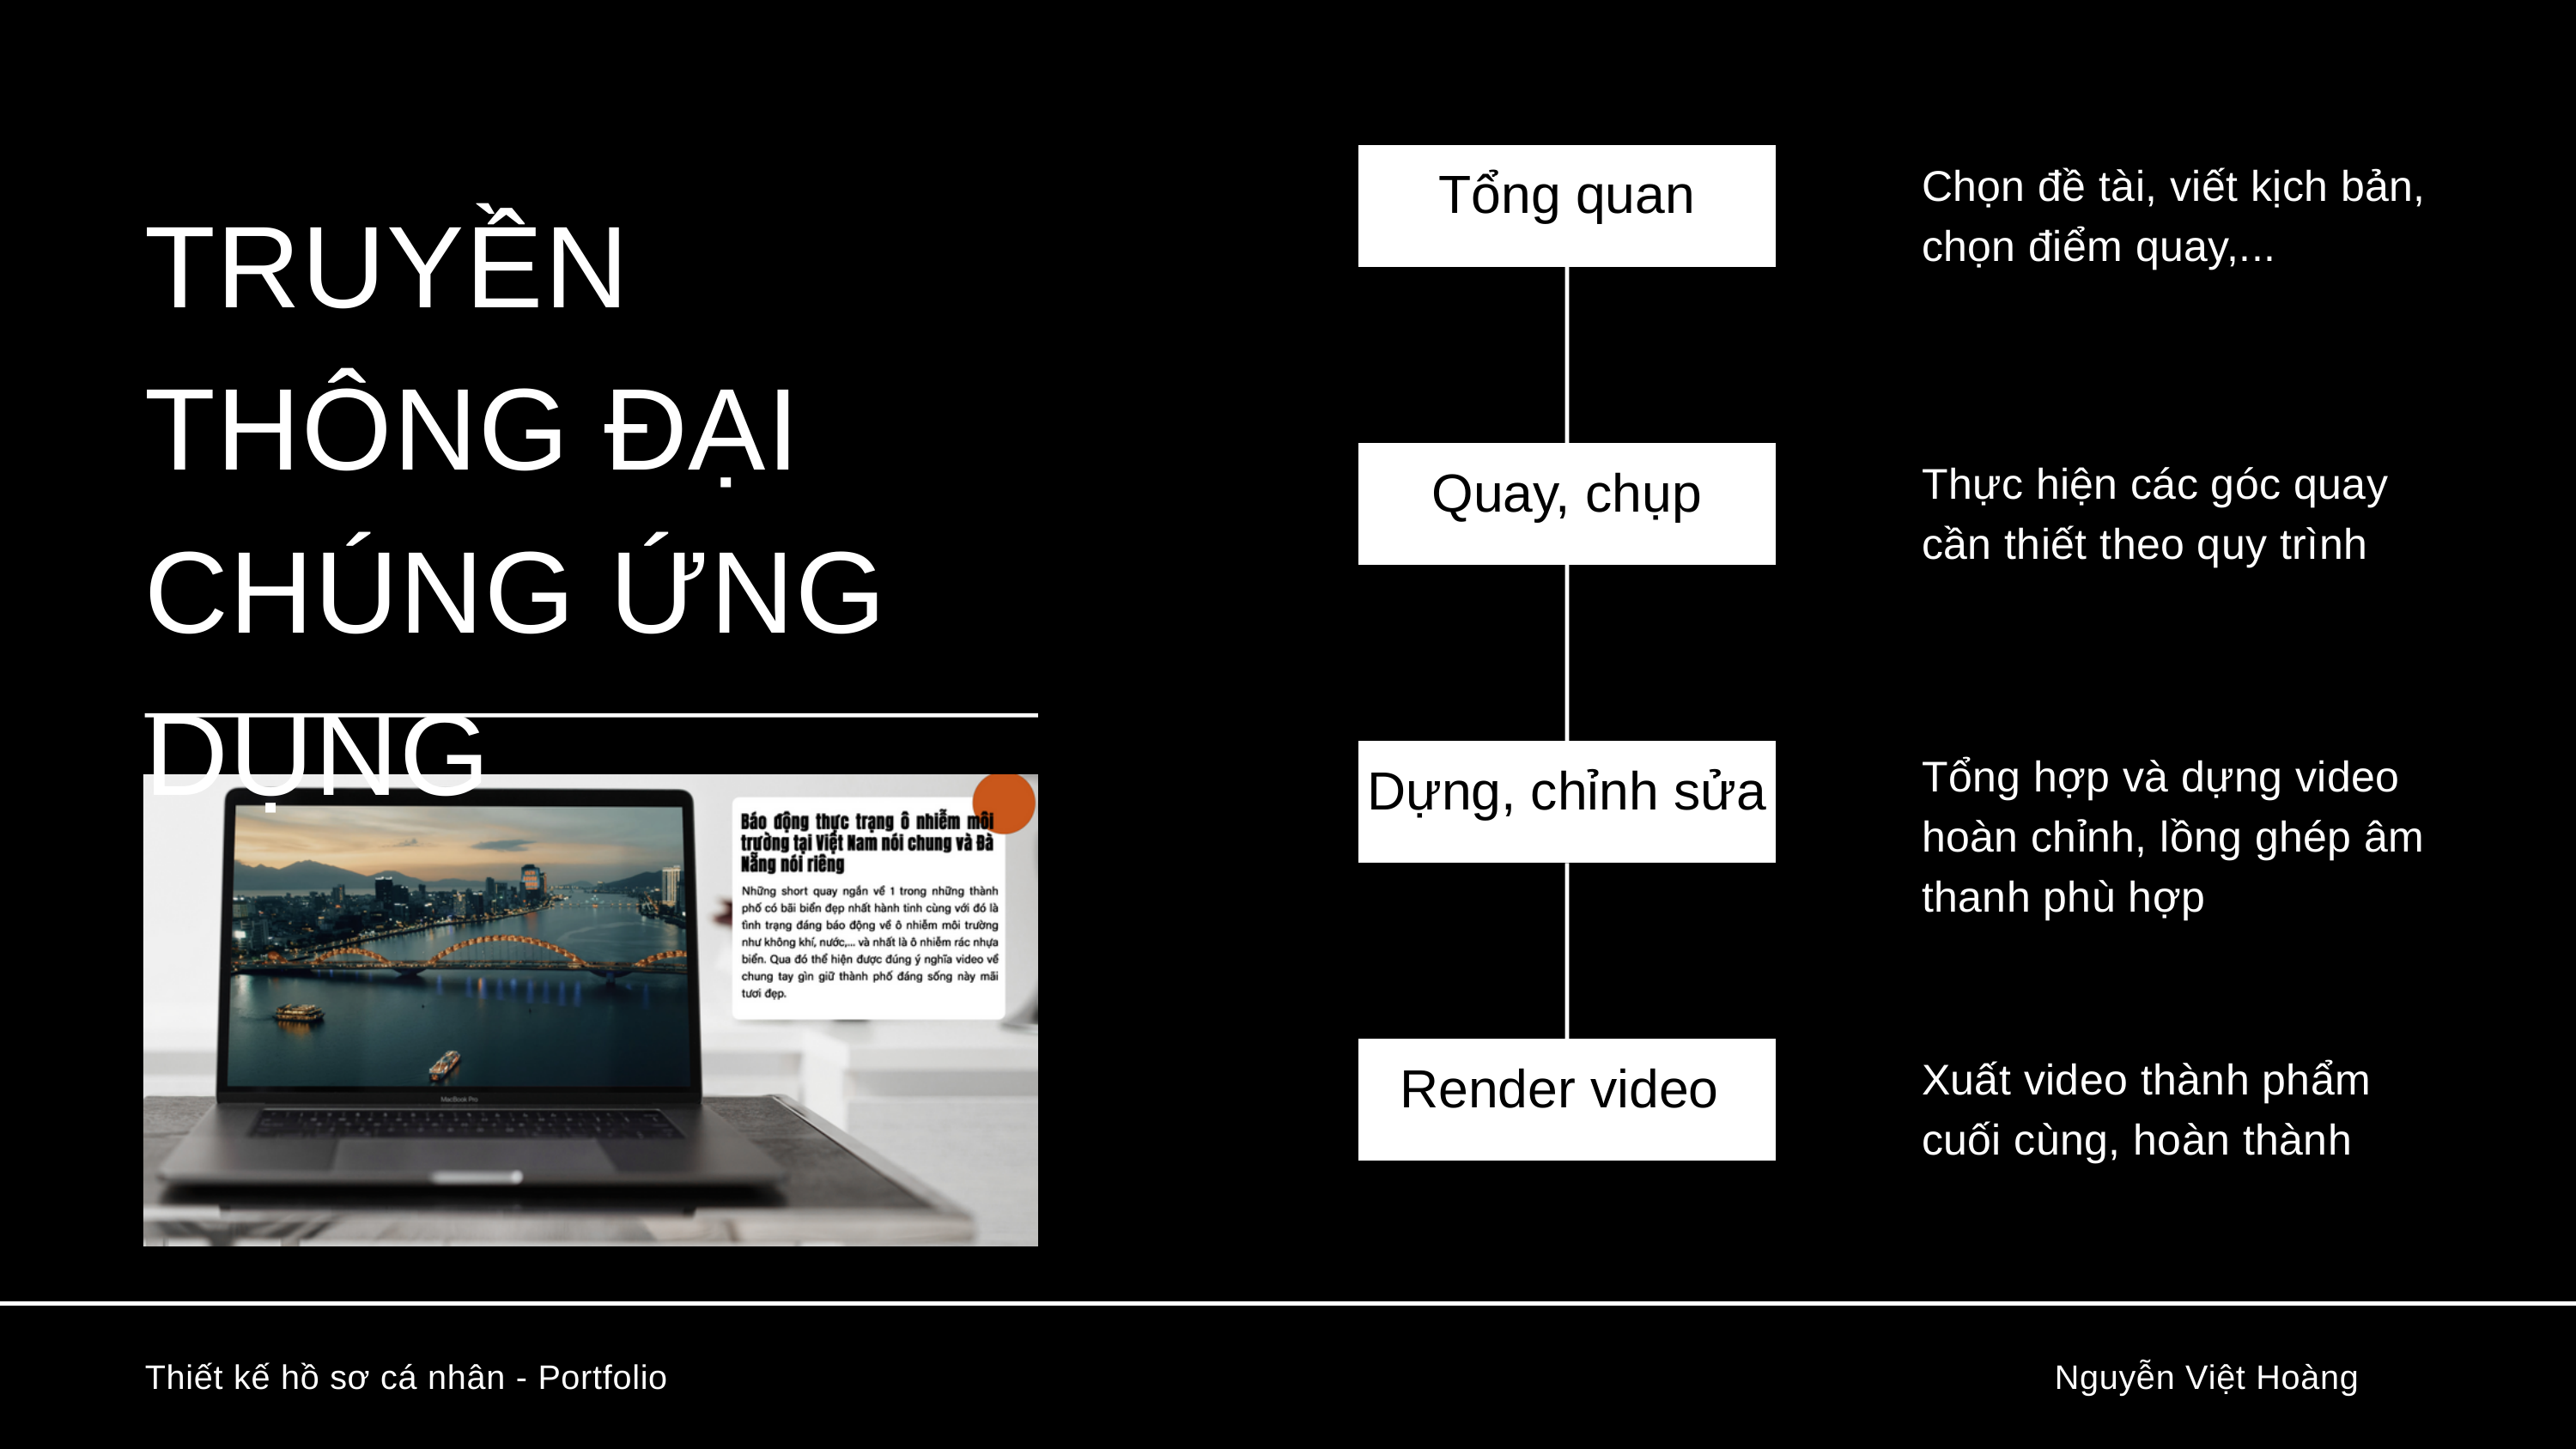

Tổng quan
Chọn đề tài, viết kịch bản, chọn điểm quay,...
TRUYỀN THÔNG ĐẠI CHÚNG ỨNG DỤNG

Quay, chụp
Thực hiện các góc quay cần thiết theo quy trình

Tổng hợp và dựng video hoàn chỉnh, lồng ghép âm thanh phù hợp

Dựng, chỉnh sửa

Render video
Xuất video thành phẩm cuối cùng, hoàn thành

Thiết kế hồ sơ cá nhân - Portfolio
Nguyễn Việt Hoàng